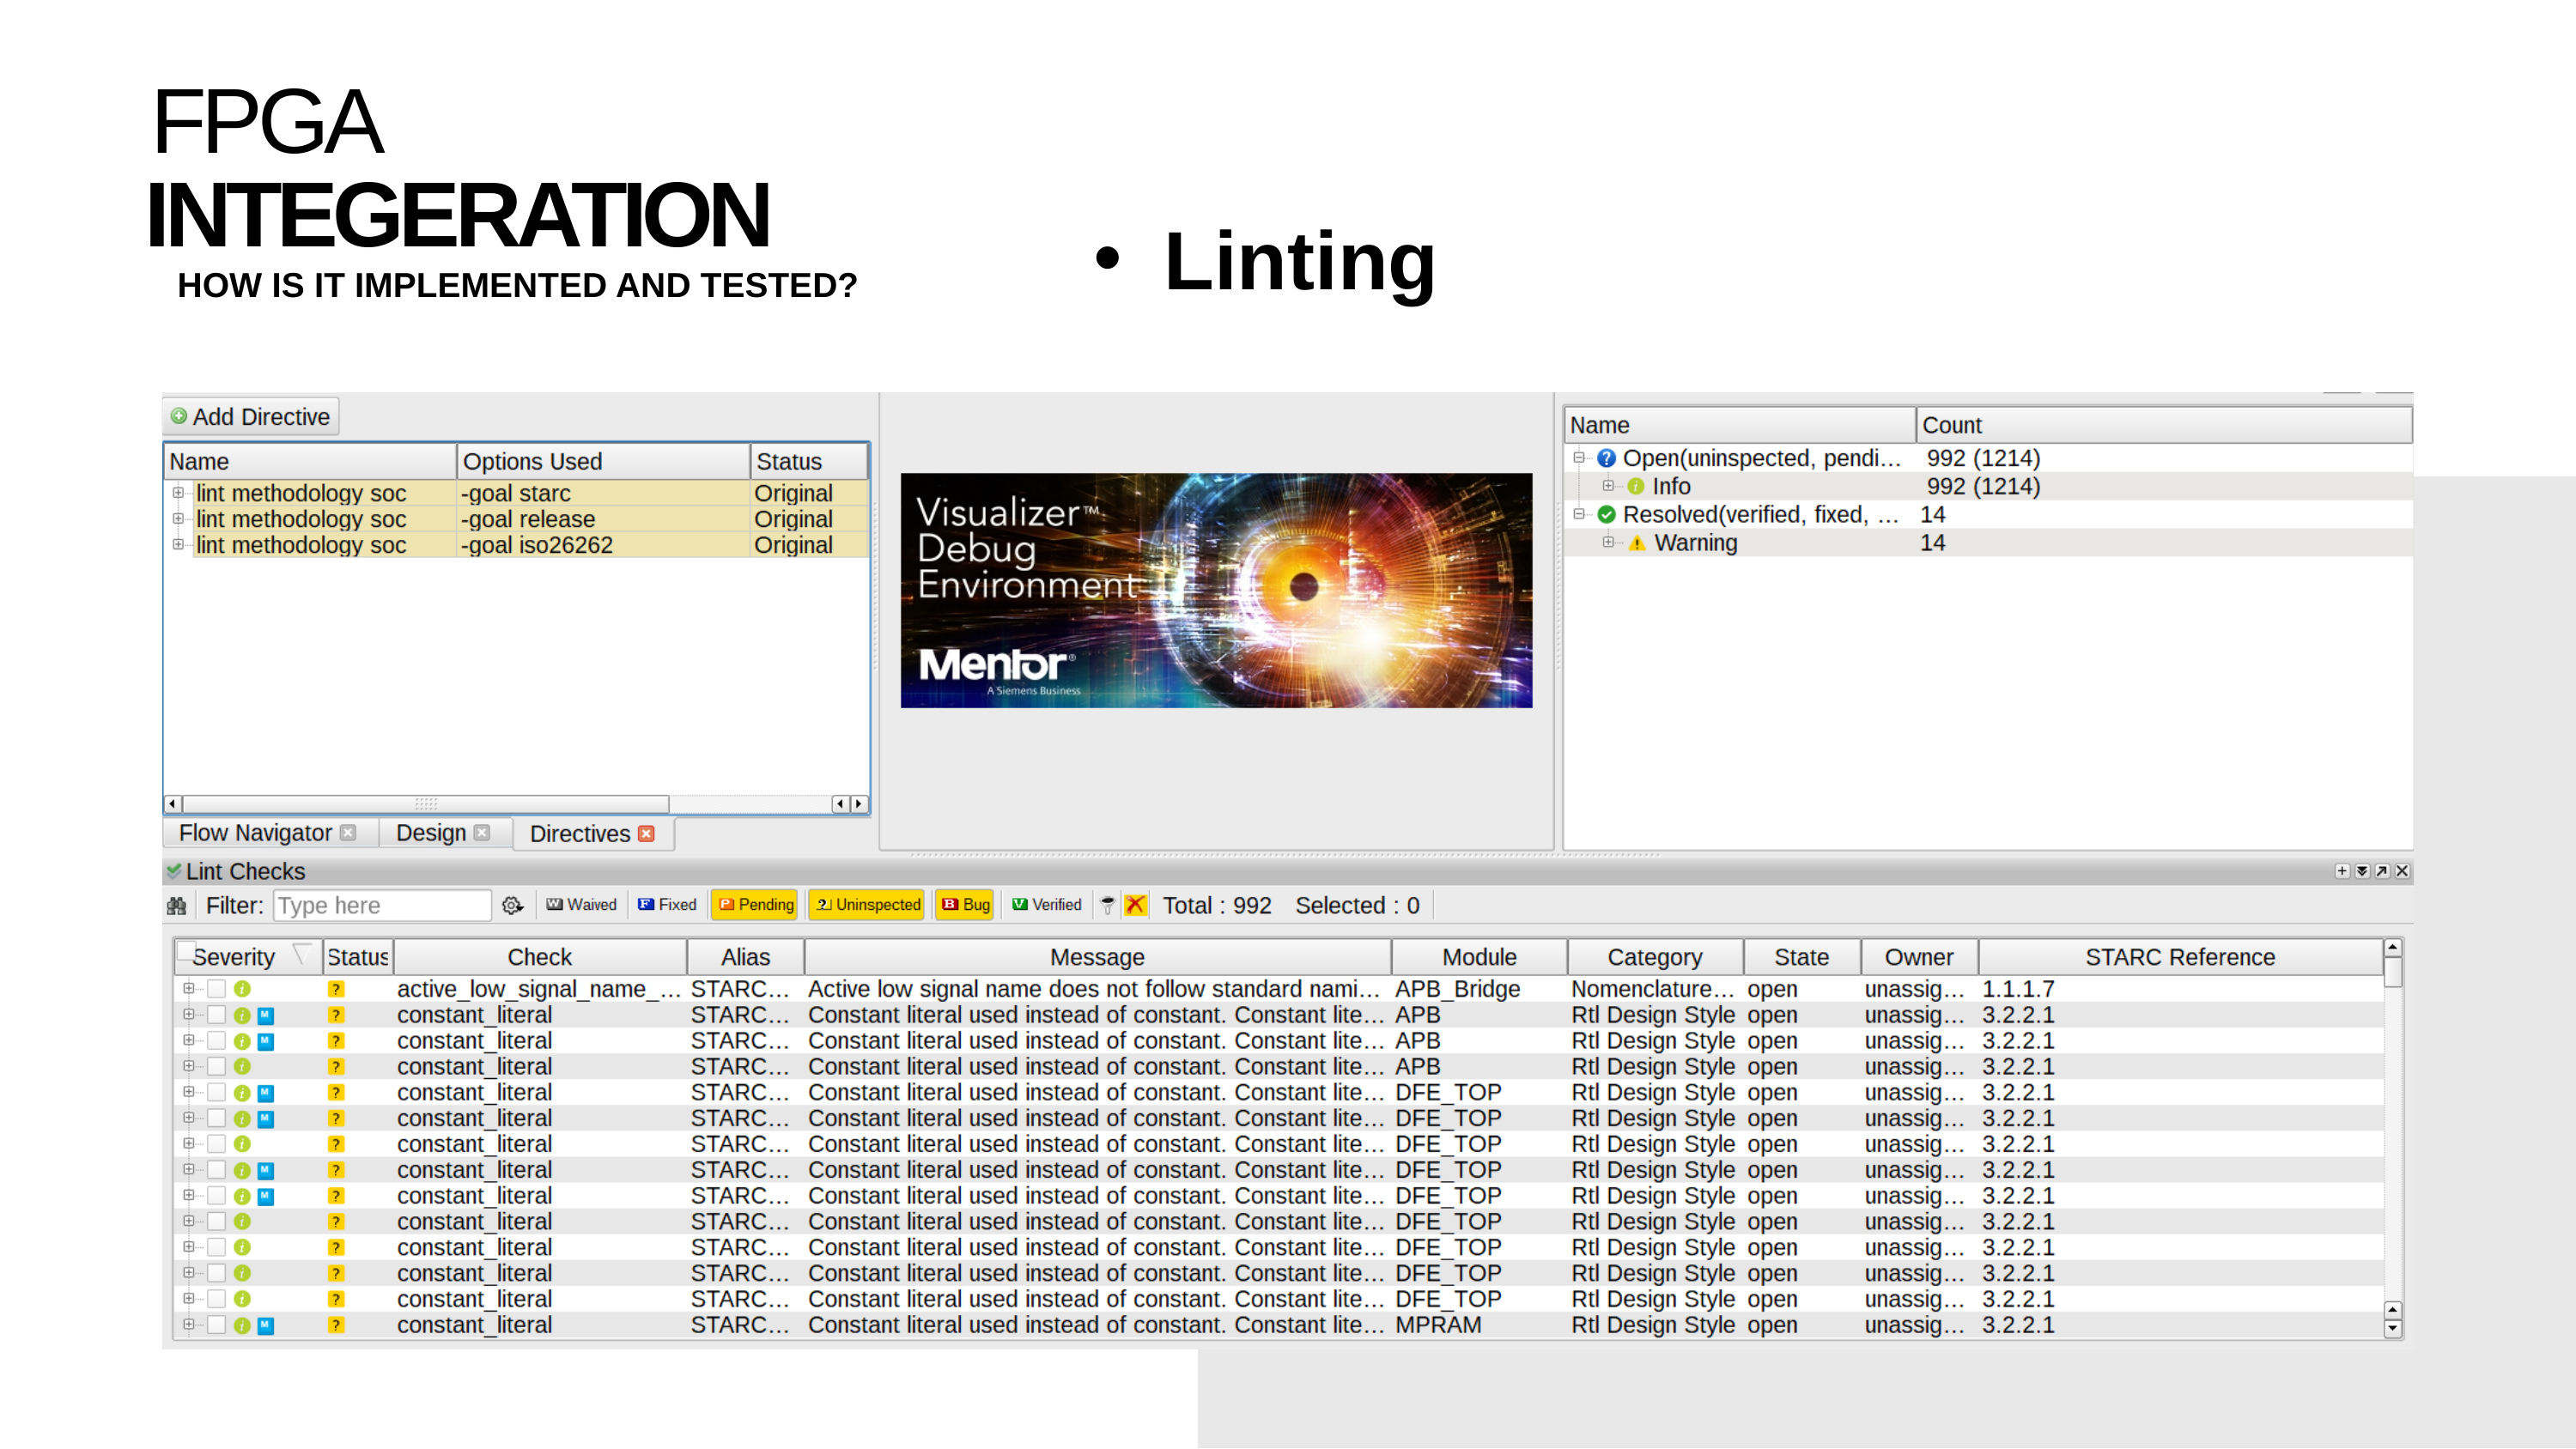

FPGA
INTEGERATION
Linting
HOW IS IT IMPLEMENTED AND TESTED?